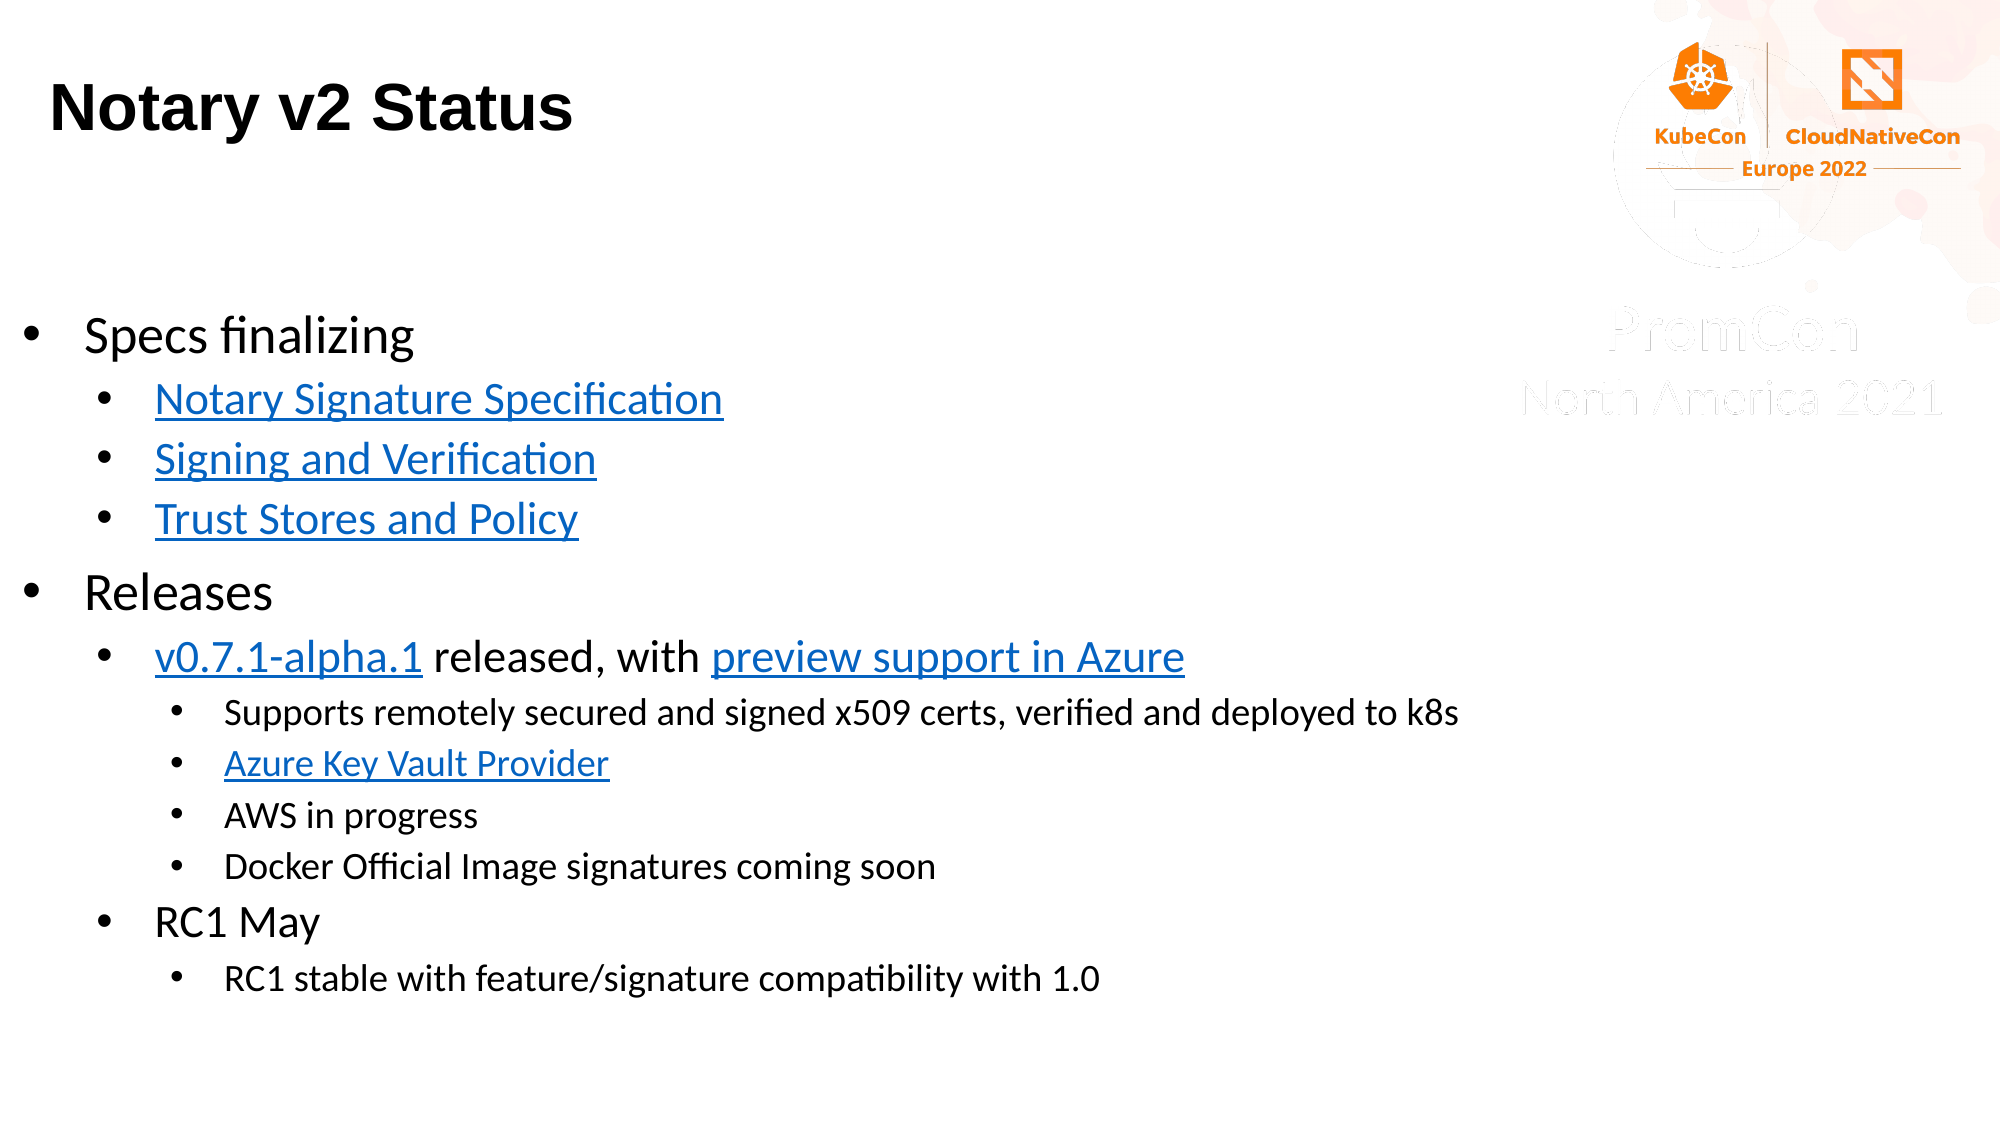

# Notary v2 Status
Specs finalizing
Notary Signature Specification
Signing and Verification
Trust Stores and Policy
Releases
v0.7.1-alpha.1 released, with preview support in Azure
Supports remotely secured and signed x509 certs, verified and deployed to k8s
Azure Key Vault Provider
AWS in progress
Docker Official Image signatures coming soon
RC1 May
RC1 stable with feature/signature compatibility with 1.0